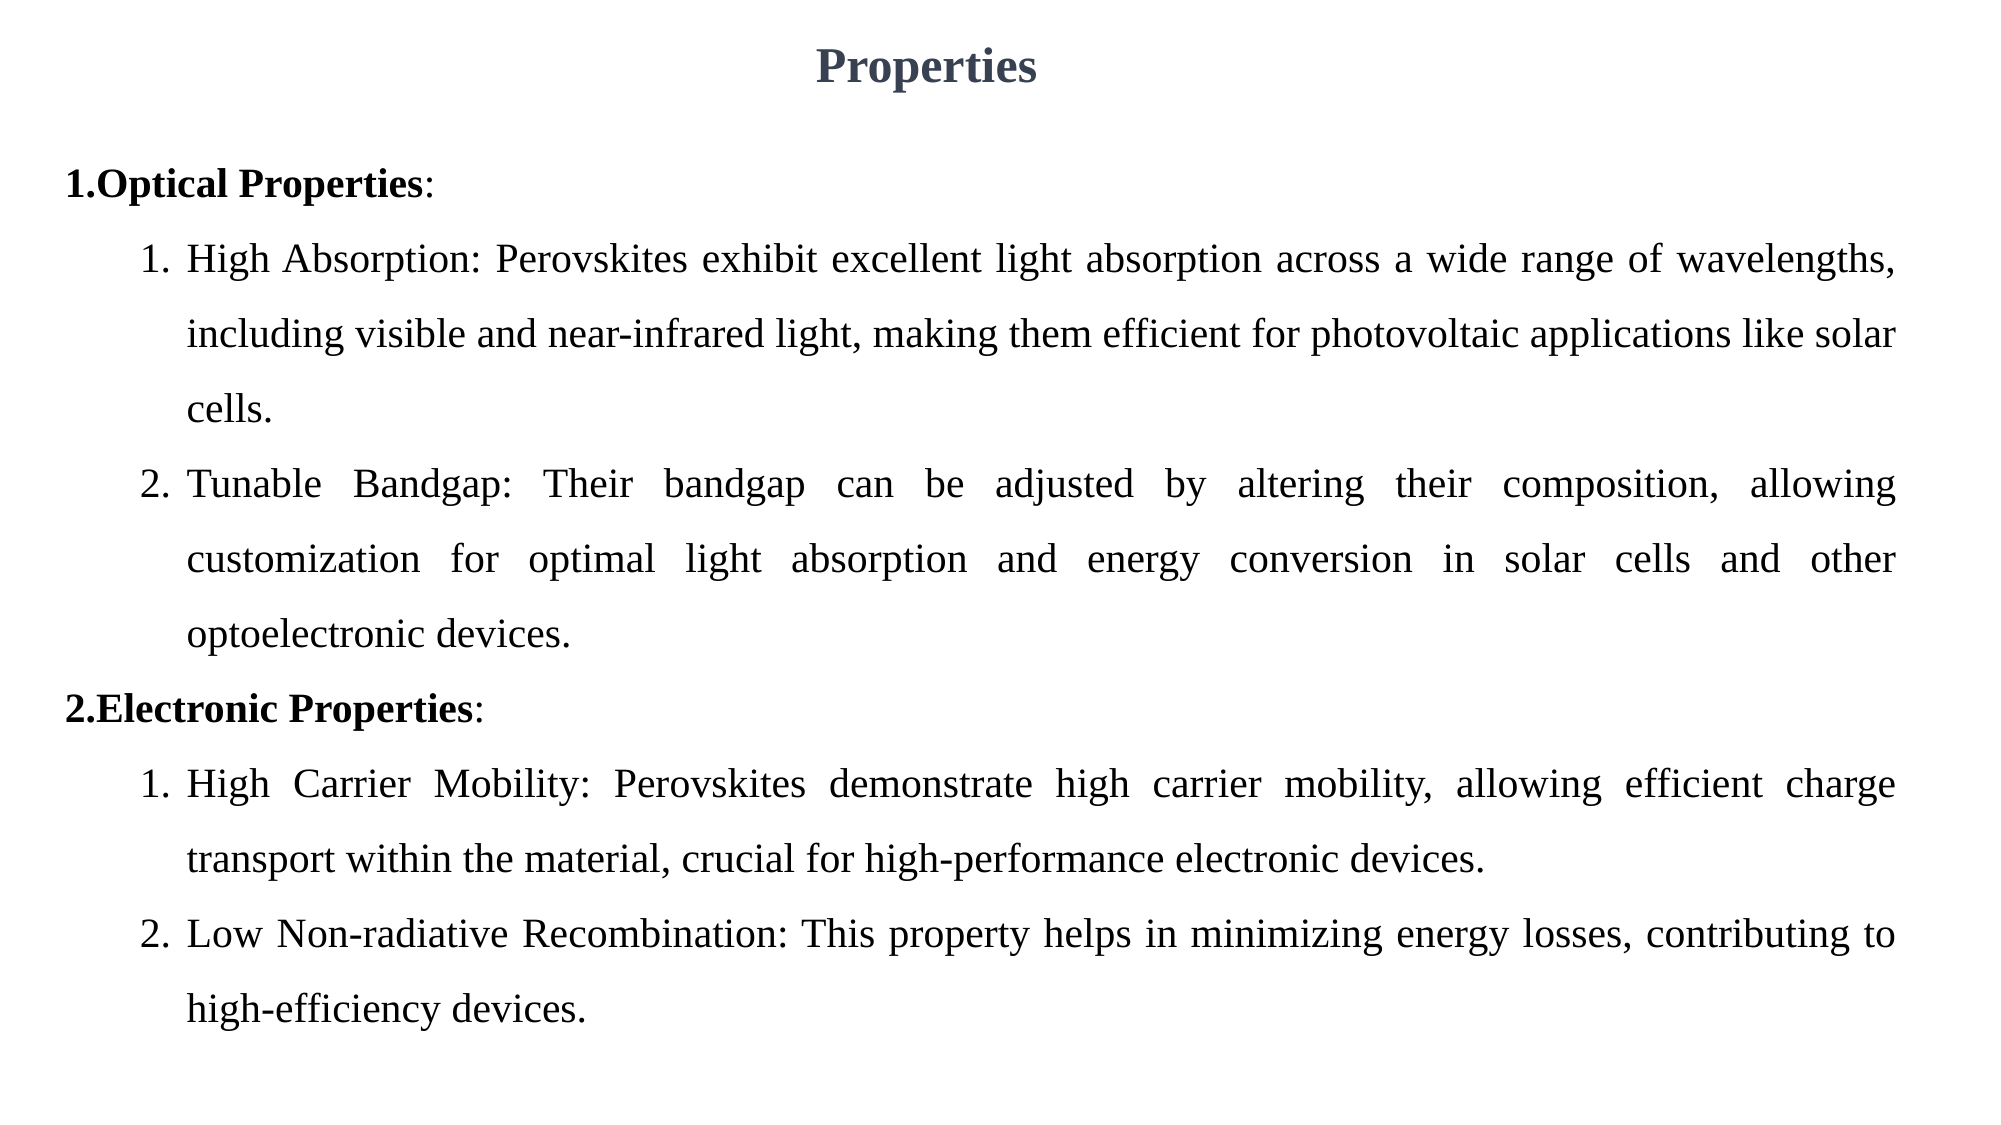

Properties
Optical Properties:
High Absorption: Perovskites exhibit excellent light absorption across a wide range of wavelengths, including visible and near-infrared light, making them efficient for photovoltaic applications like solar cells.
Tunable Bandgap: Their bandgap can be adjusted by altering their composition, allowing customization for optimal light absorption and energy conversion in solar cells and other optoelectronic devices.
Electronic Properties:
High Carrier Mobility: Perovskites demonstrate high carrier mobility, allowing efficient charge transport within the material, crucial for high-performance electronic devices.
Low Non-radiative Recombination: This property helps in minimizing energy losses, contributing to high-efficiency devices.